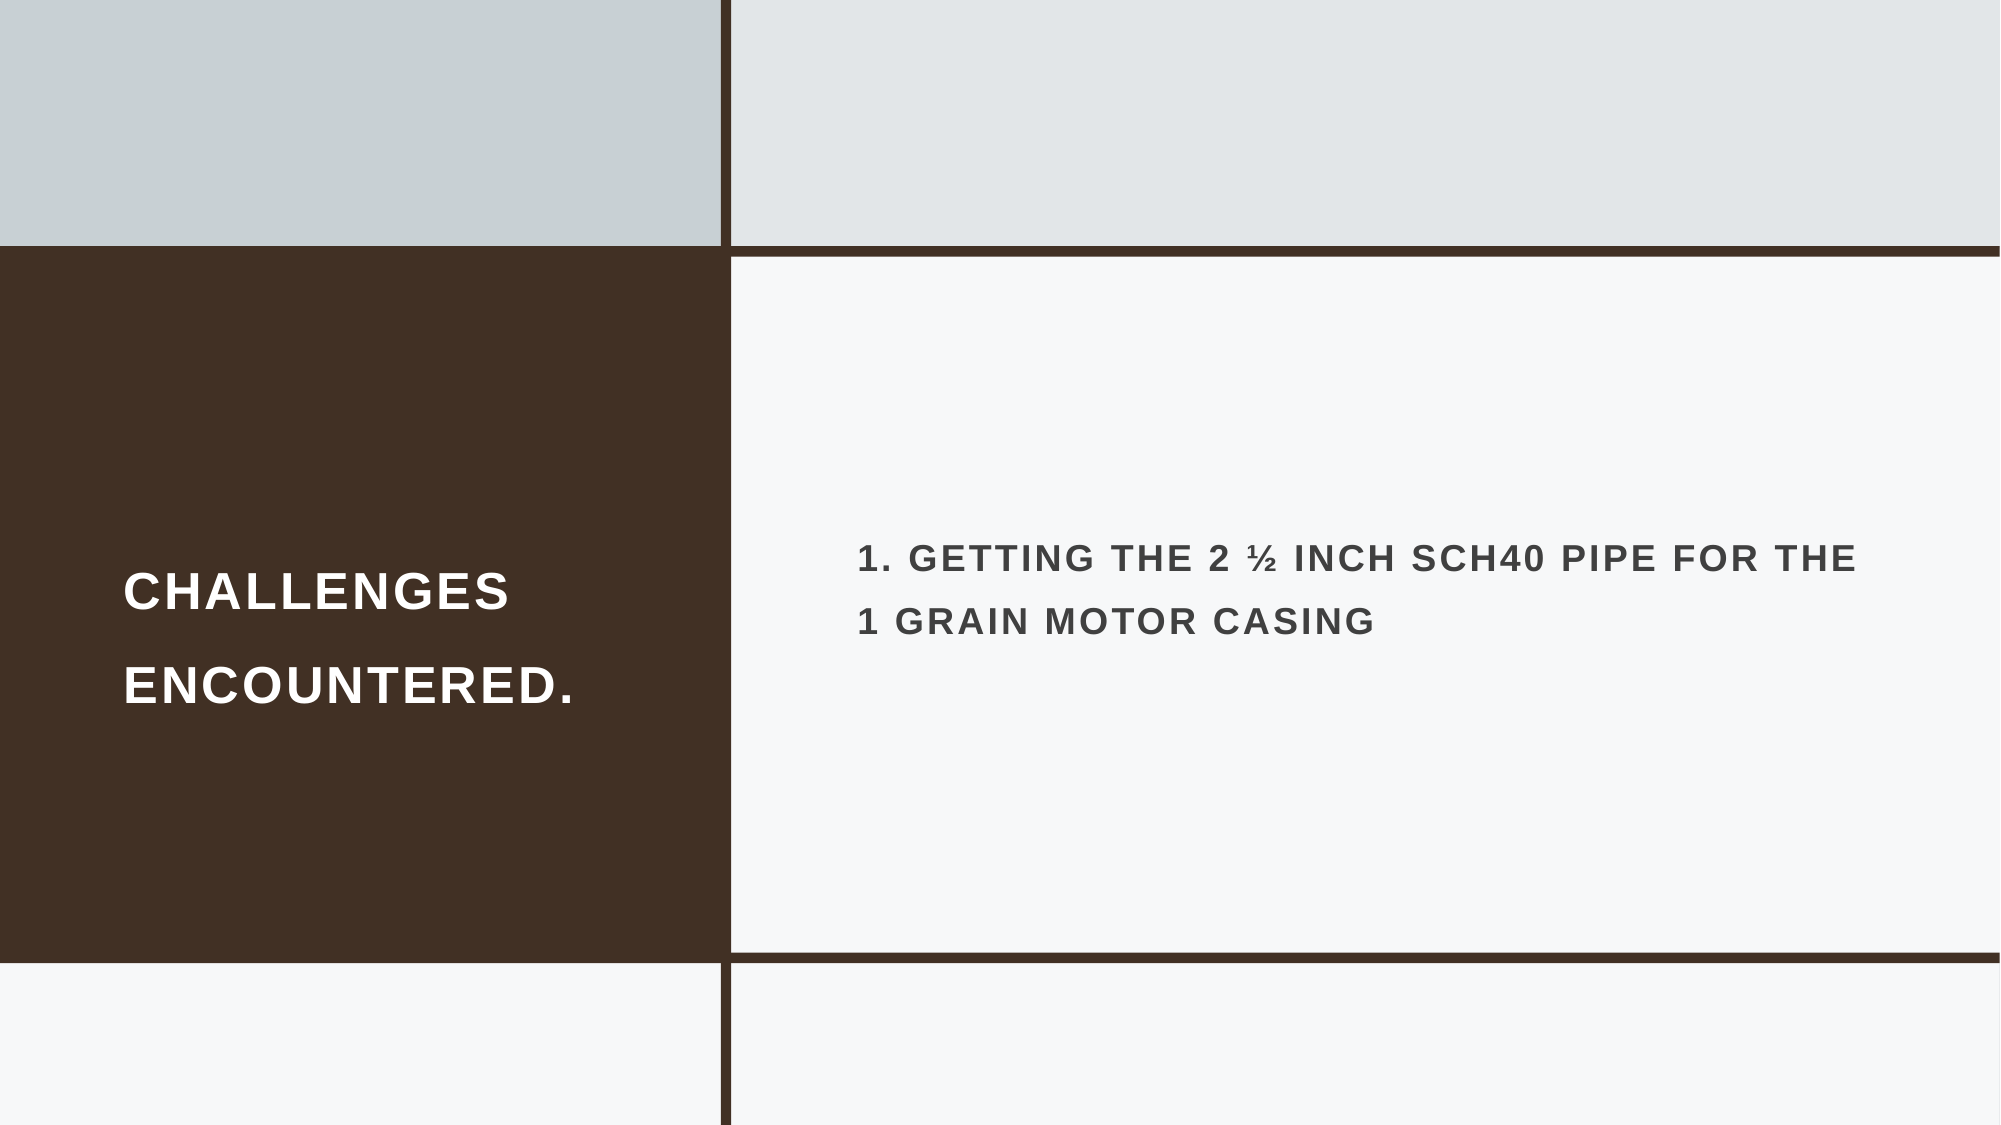

# CHALLENGES ENCOUNTERED.
1. GETTING THE 2 ½ INCH SCH40 PIPE FOR THE 1 GRAIN MOTOR CASING